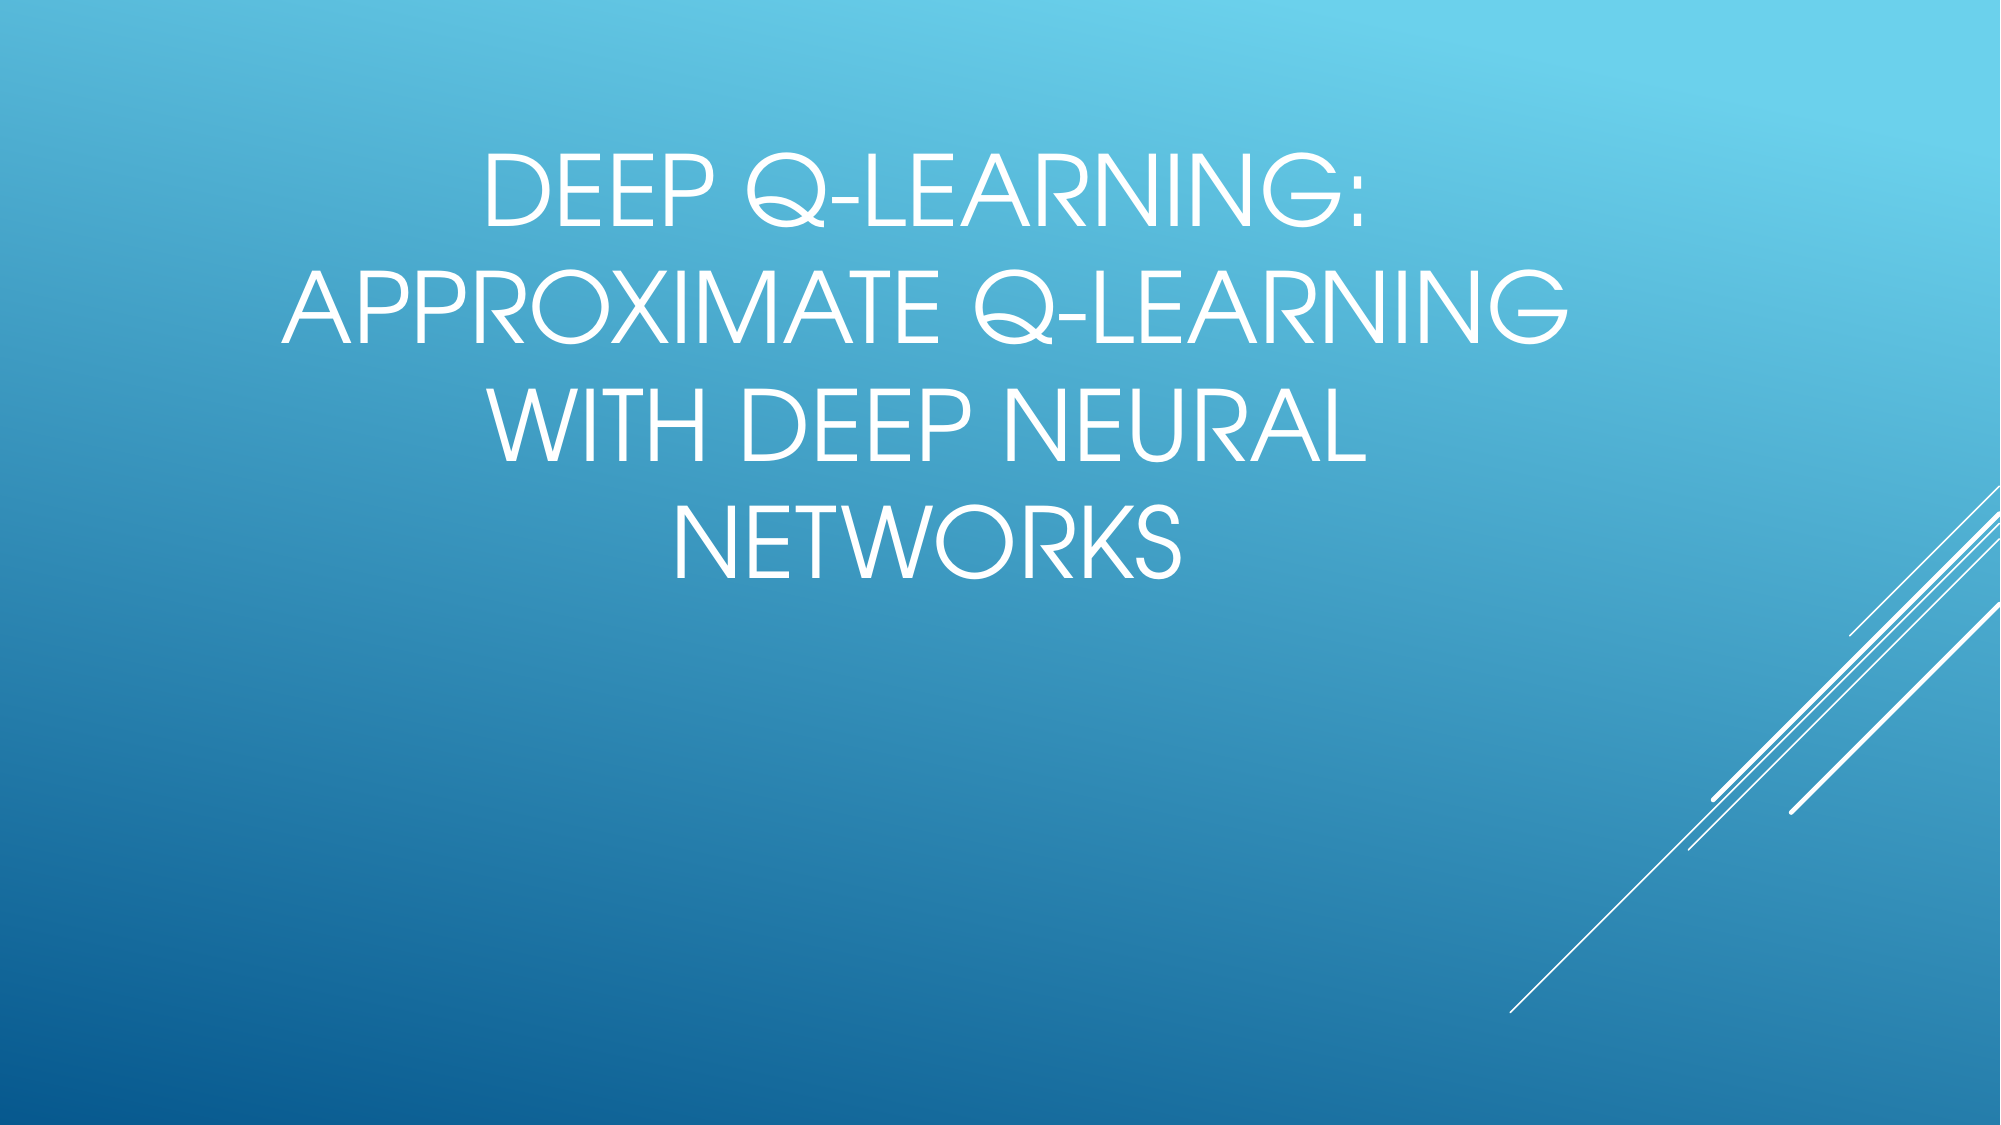

# Deep q-Learning: Approximate Q-Learning with Deep Neural Networks